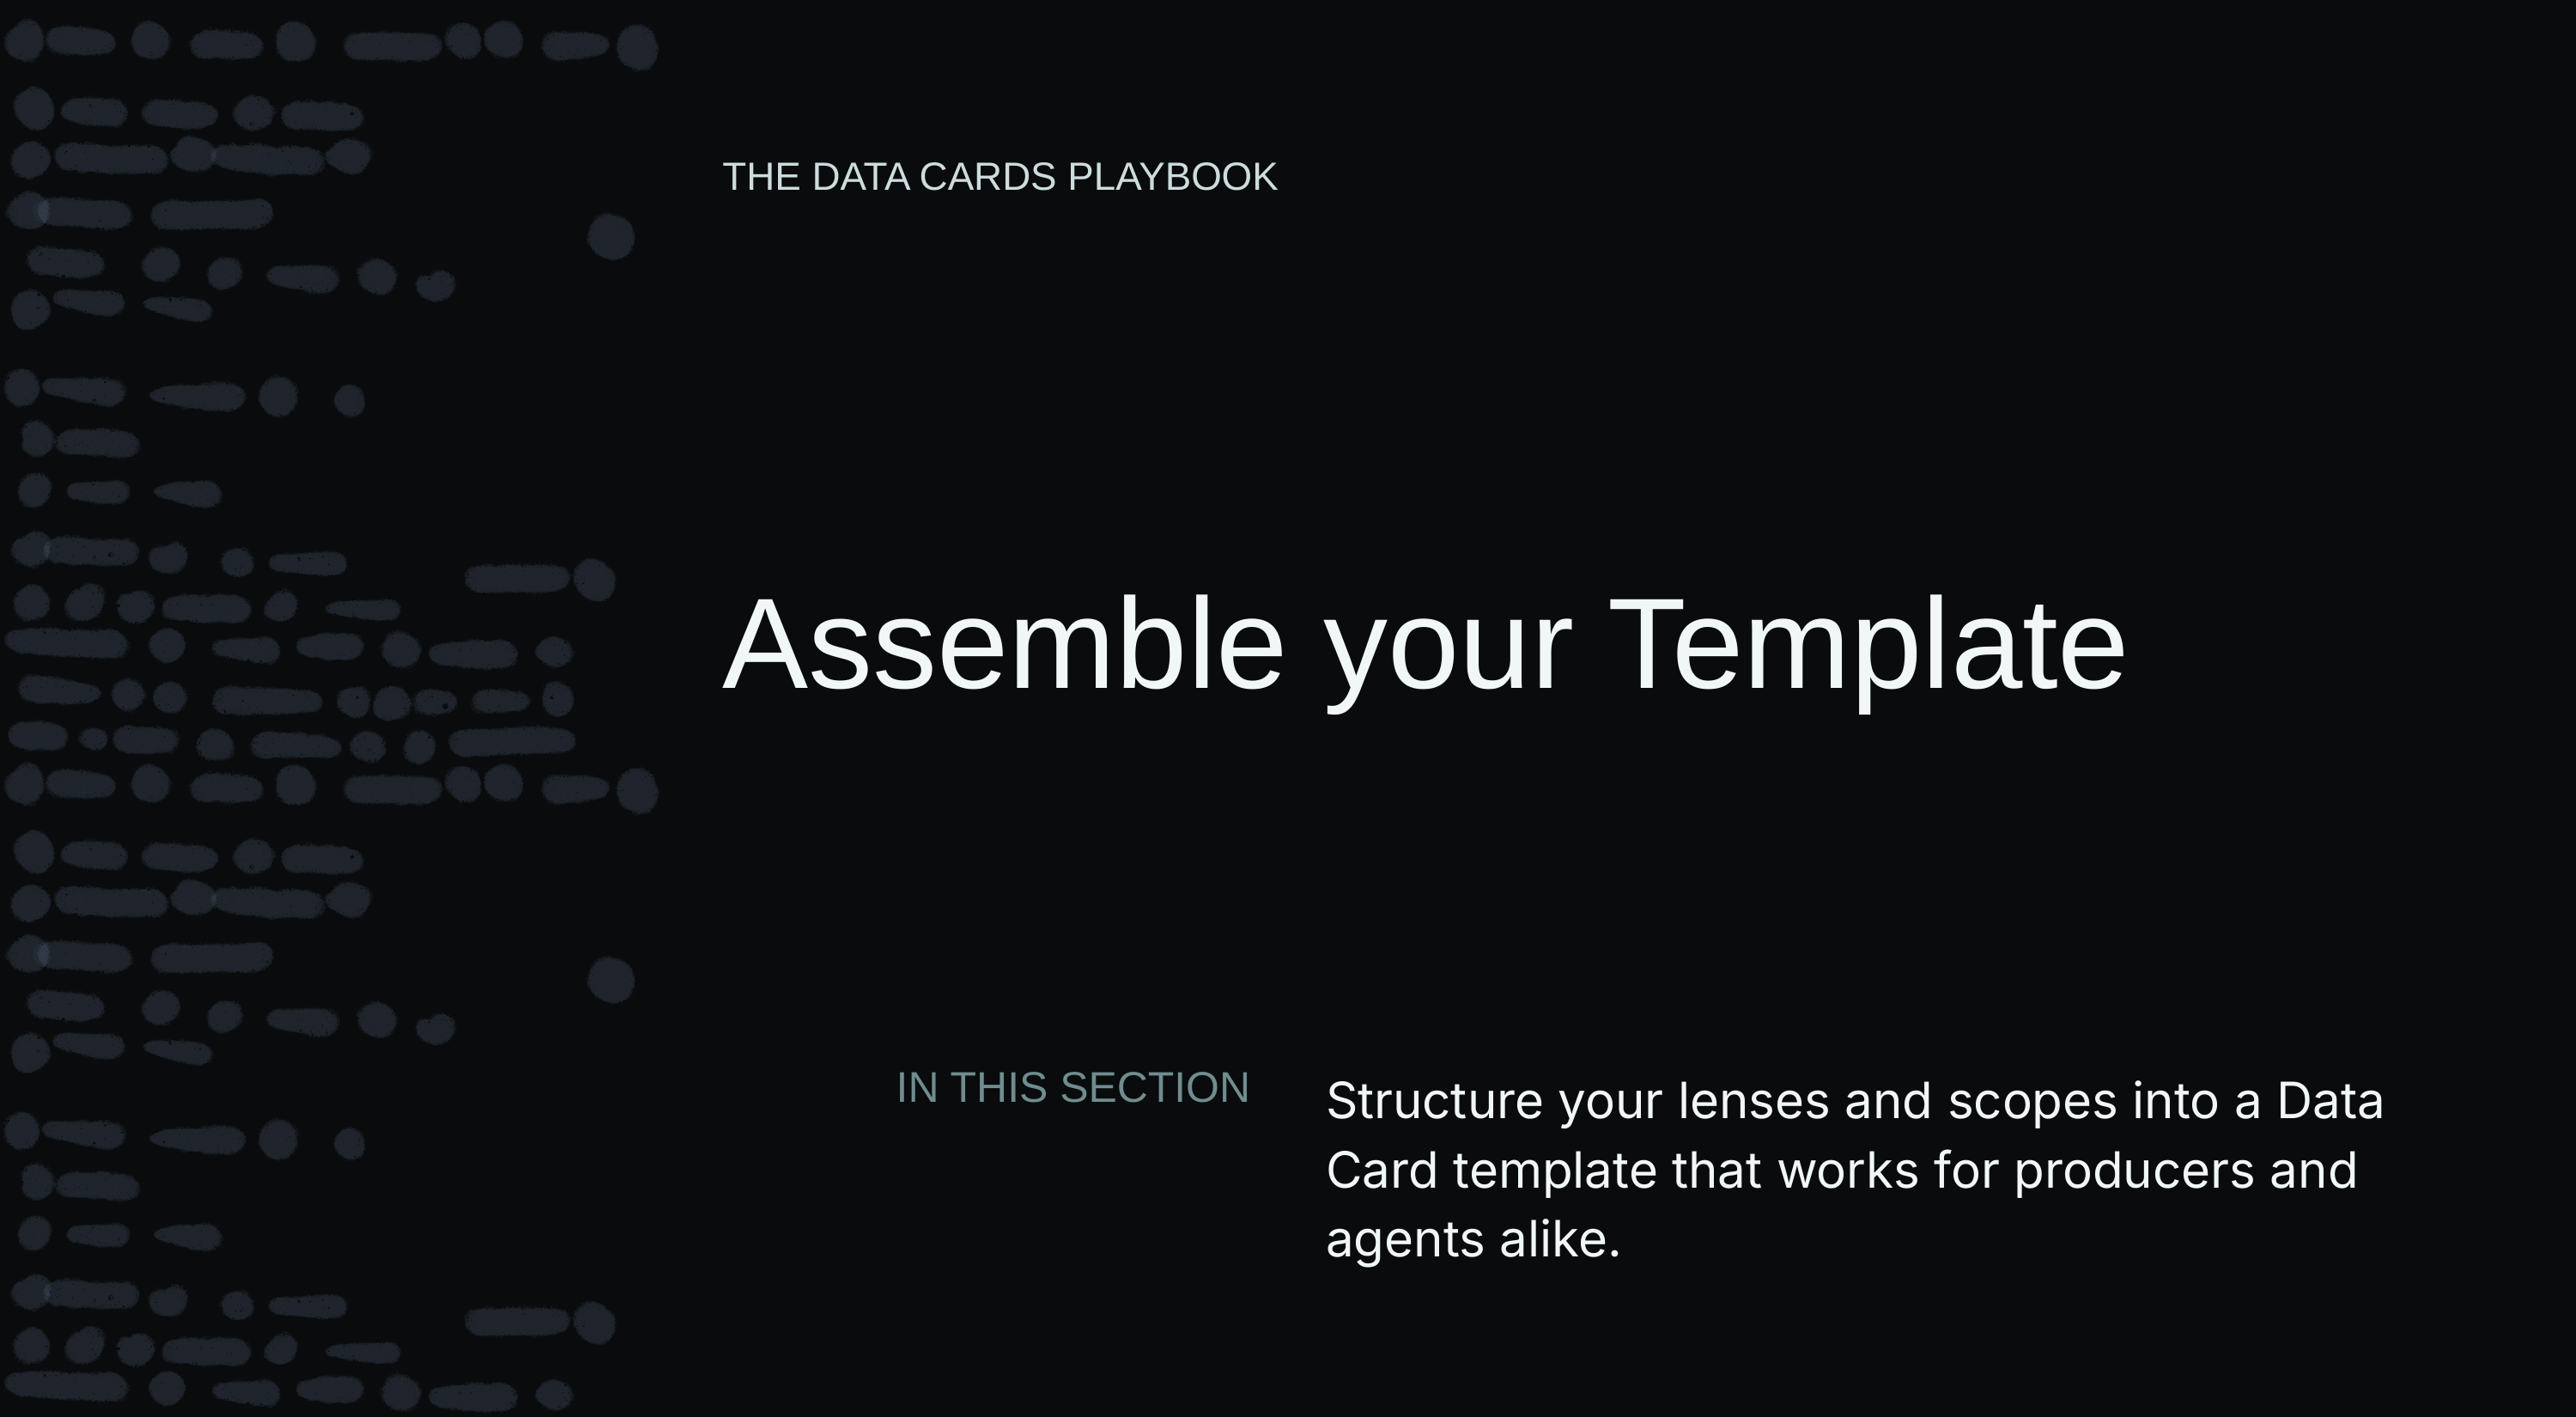

THE DATA CARDS PLAYBOOK
# Assemble your Template
Structure your lenses and scopes into a Data Card template that works for producers and agents alike.